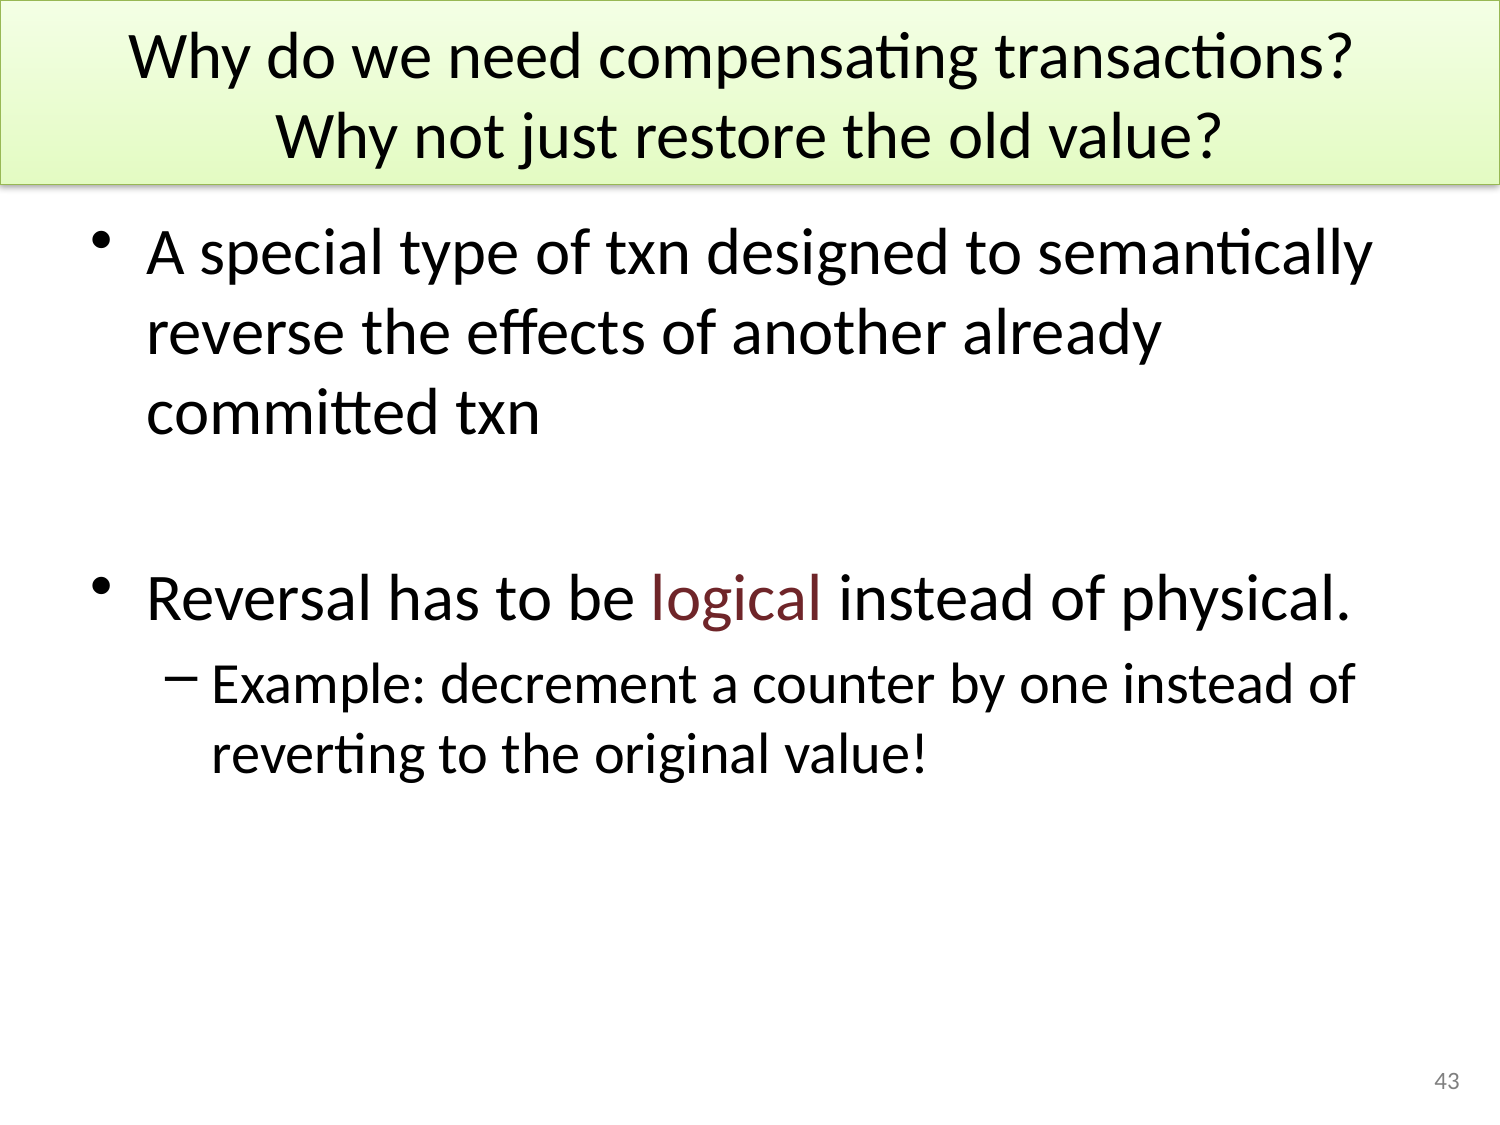

Why do we need compensating transactions?
Why not just restore the old value?
# Compensating transactions
A special type of txn designed to semantically reverse the effects of another already committed txn

Reversal has to be logical instead of physical.
Example: decrement a counter by one instead of reverting to the original value!
43